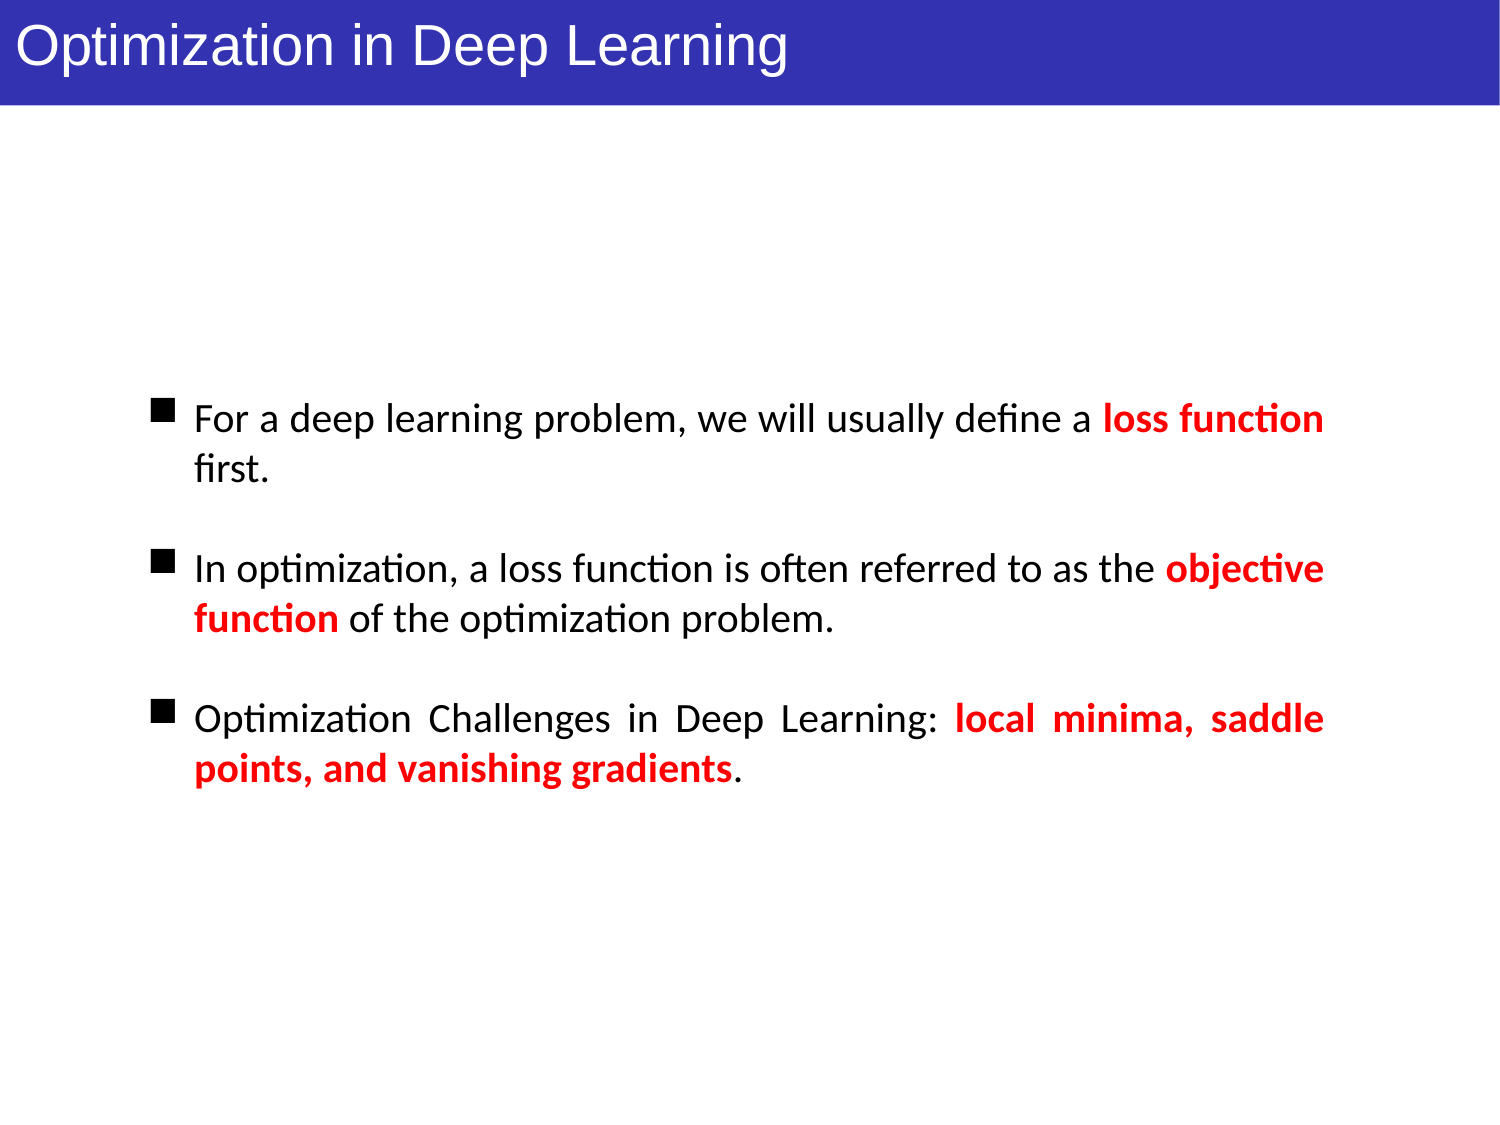

Optimization in Deep Learning
For a deep learning problem, we will usually define a loss function first.

In optimization, a loss function is often referred to as the objective function of the optimization problem.

Optimization Challenges in Deep Learning: local minima, saddle points, and vanishing gradients.